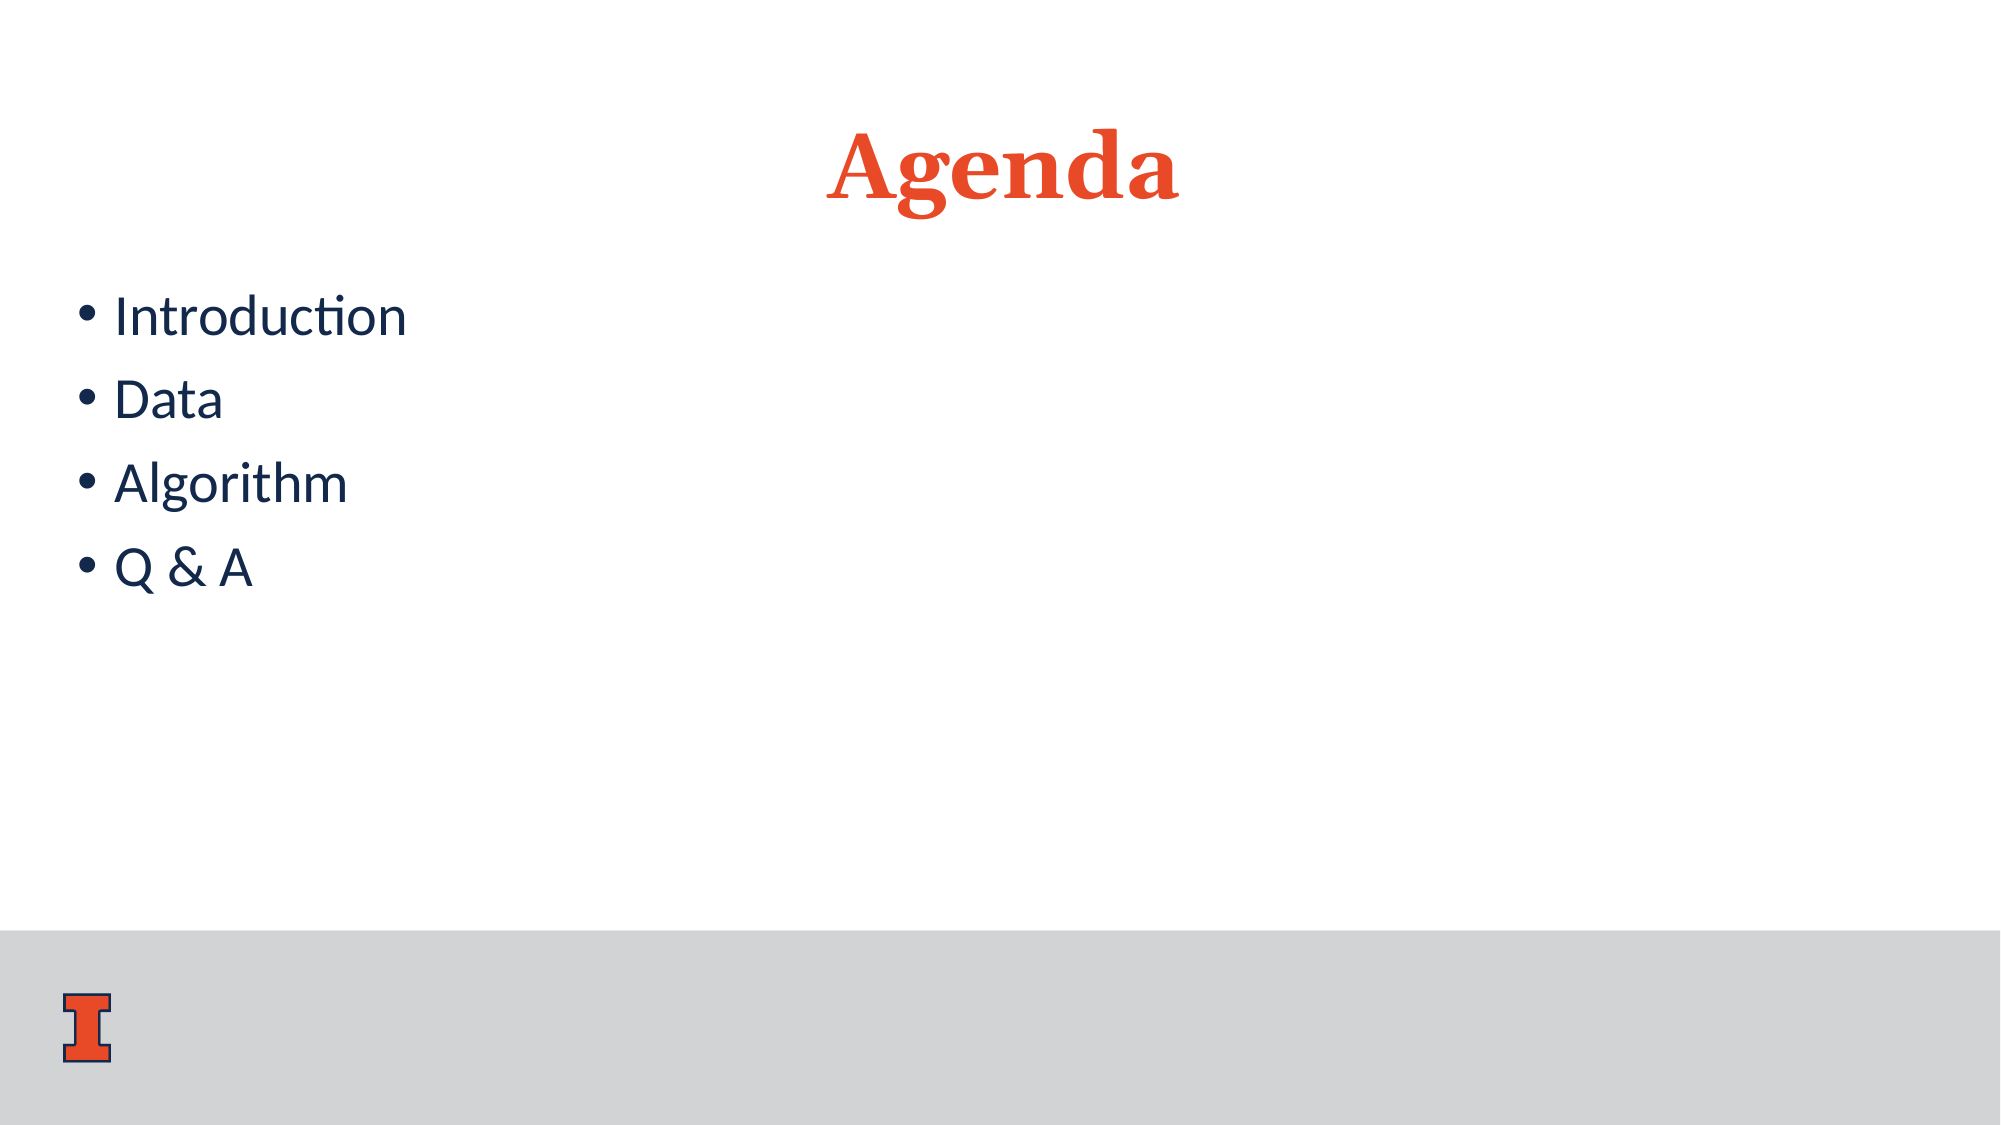

# Agenda
Introduction
Data
Algorithm
Q & A